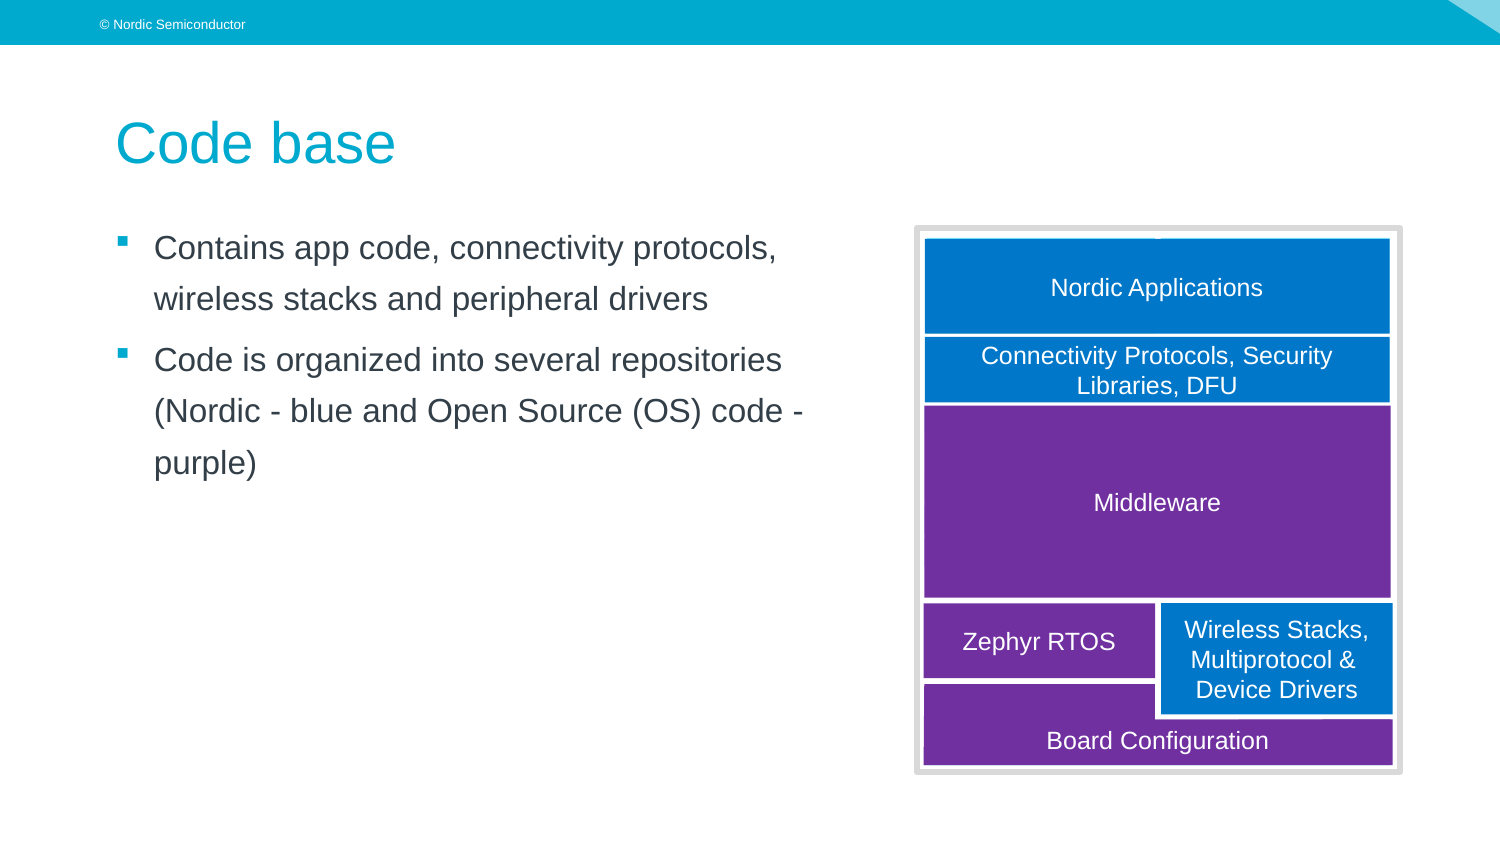

# Code base
Contains app code, connectivity protocols, wireless stacks and peripheral drivers
Code is organized into several repositories (Nordic - blue and Open Source (OS) code - purple)

Samples & Demos
Applications
Nordic Applications
DFU
Connectivity Protocols, Security Libraries, DFU
Secure Partition Manager
Thread Integration
Zigbee
Middleware
west.yml
COAP
MQTT
TLS/DTLS
Crypto APIs
UDP
TCP
MCU Bootloader
IPv4
IPv6
Driver APIs
BLE Mesh
File systems
BLE Host
Wireless Stacks, Multiprotocol &
Device Drivers
802.15.4
BLE LL
Zephyr RTOS
Multiprotocol / coex
LTE Lx

Board Configuration
*.dtsi
Board & Device config
PHY interfaces